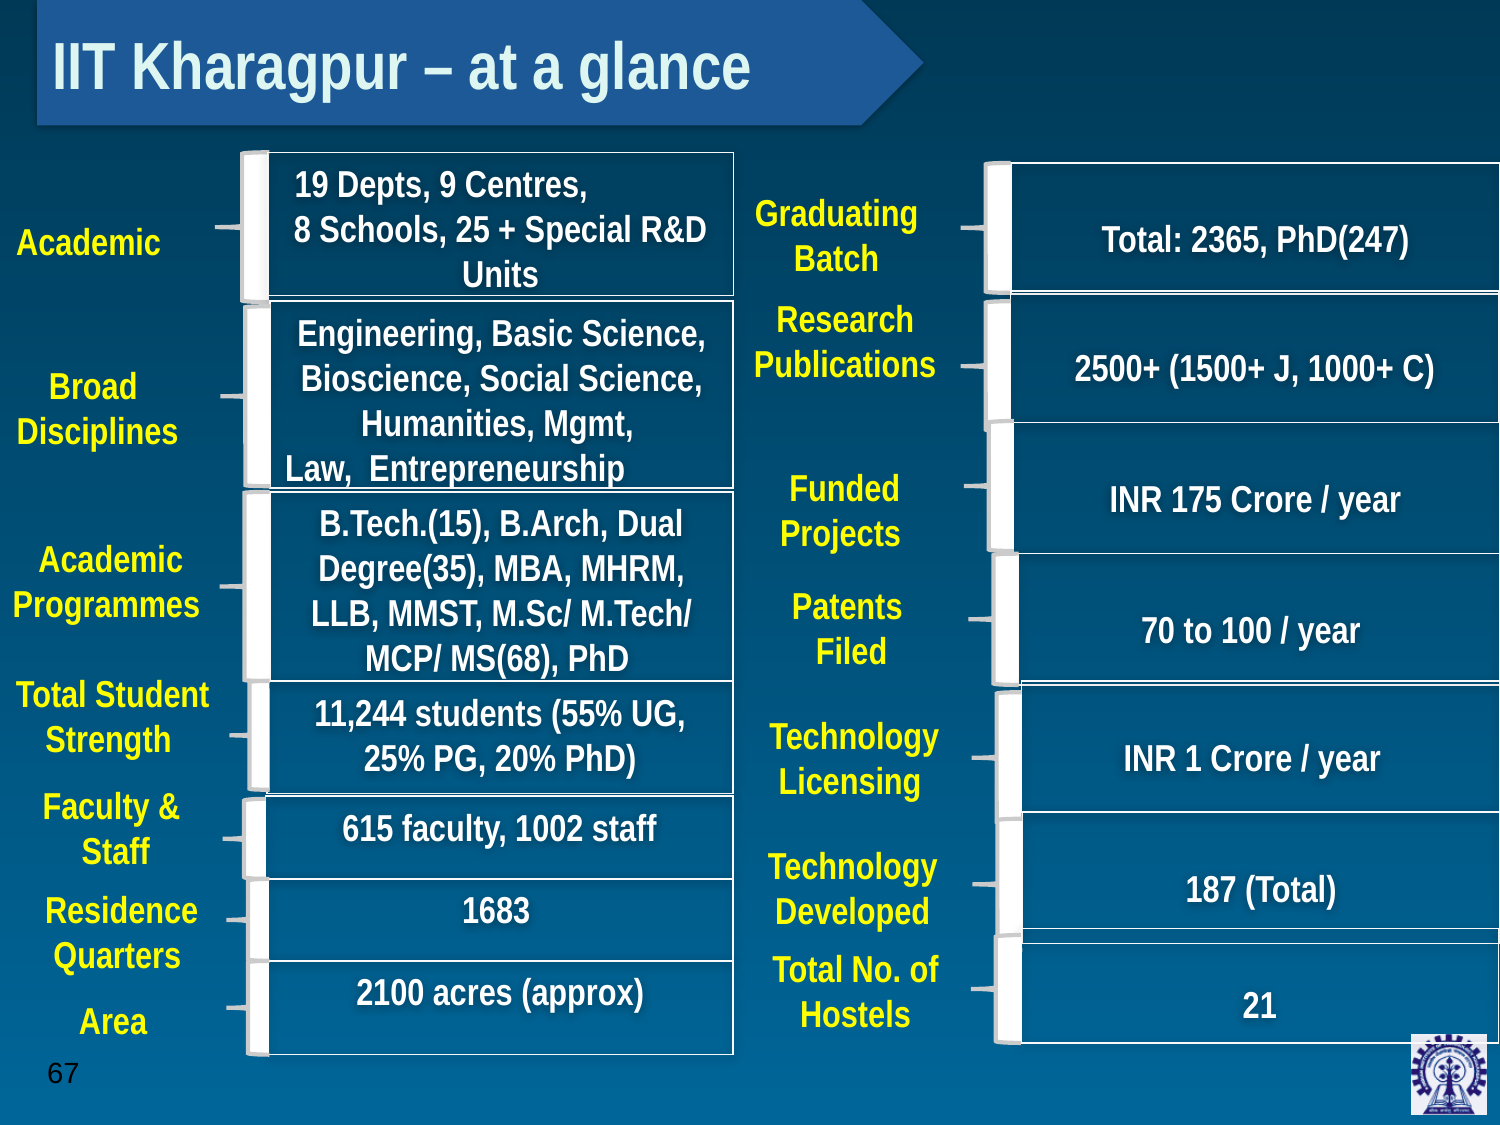

IIT Kharagpur – at a glance

19 Depts, 9 Centres,               8 Schools, 25 + Special R&D Units

Total: 2365, PhD(247)

Graduating
Batch
Academic

Research
Publications

2500+ (1500+ J, 1000+ C)
Engineering, Basic Science, Bioscience, Social Science, Humanities, Mgmt,
Law,  Entrepreneurship

Broad
Disciplines

INR 175 Crore / year

Funded
Projects

B.Tech.(15), B.Arch, Dual Degree(35), MBA, MHRM, LLB, MMST, M.Sc/ M.Tech/ MCP/ MS(68), PhD
Academic
Programmes

70 to 100 / year
Patents
Filed
Total Student Strength

11,244 students (55% UG, 25% PG, 20% PhD)

INR 1 Crore / year

Technology
Licensing
Faculty &
 Staff
615 faculty, 1002 staff

187 (Total)

Technology
Developed
Residence Quarters

1683

21

Total No. of Hostels

2100 acres (approx)

Area
67